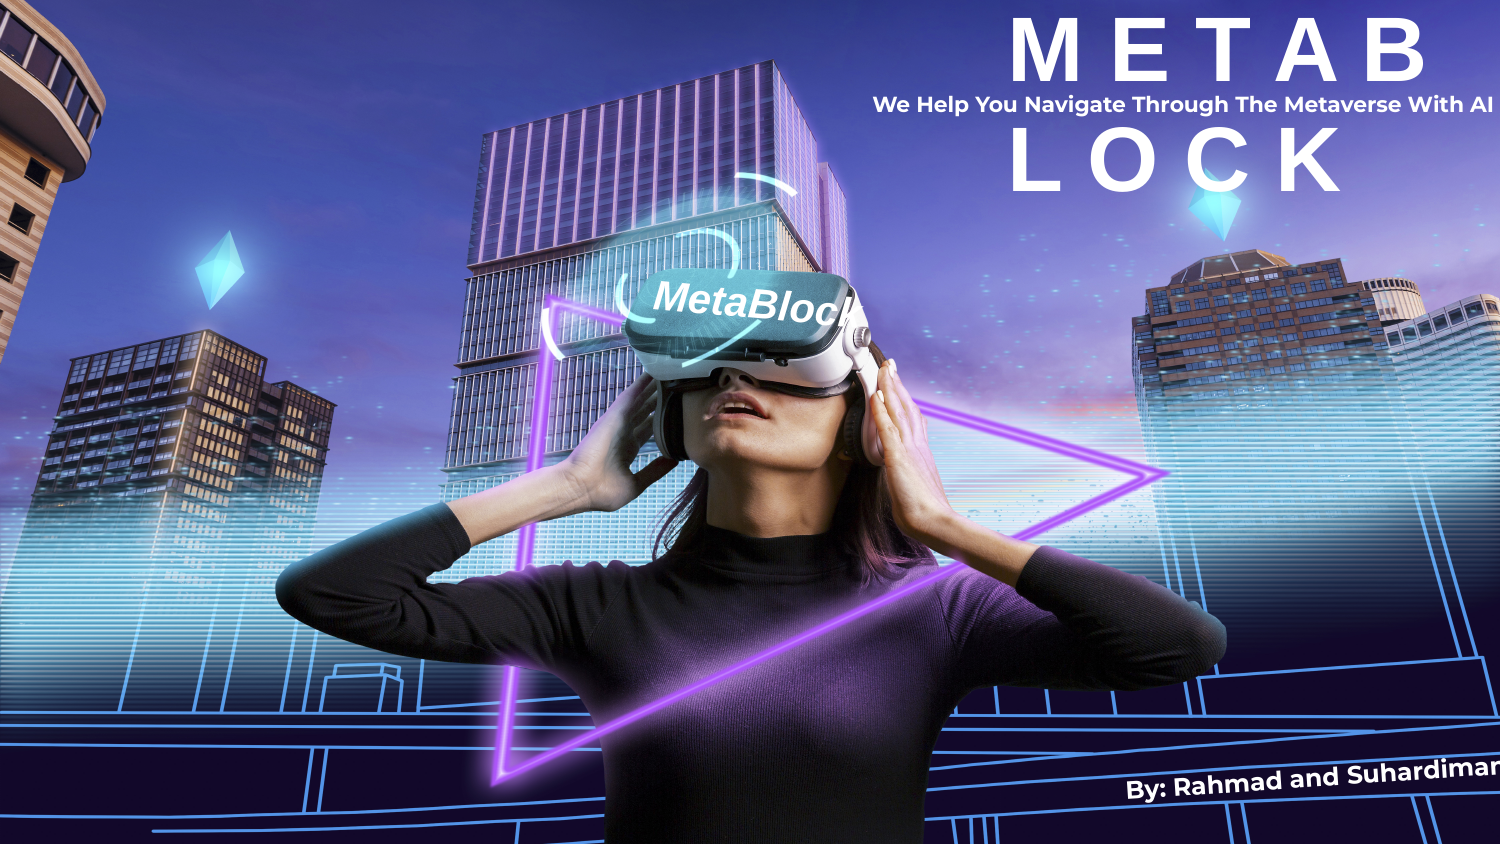

M E T A B L O C K
We Help You Navigate Through The Metaverse With AI
MetaBlock
By: Rahmad and Suhardiman